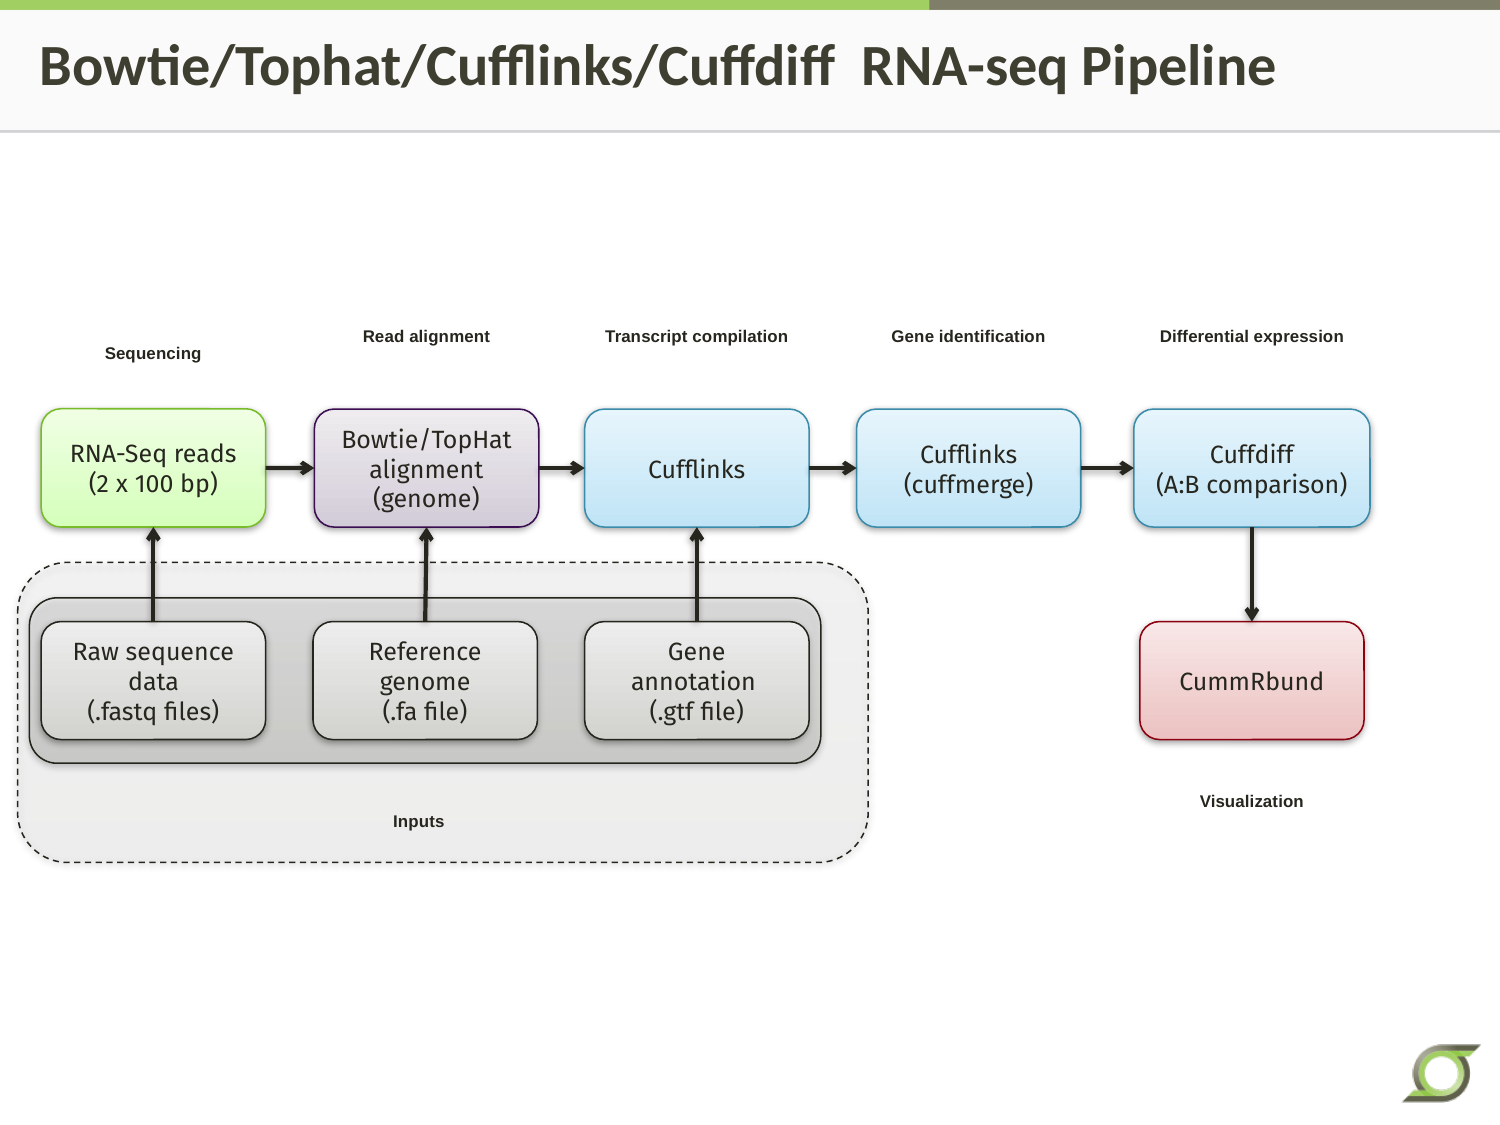

# Bowtie/Tophat/Cufflinks/Cuffdiff  RNA-seq Pipeline
Read alignment
Bowtie/TopHat alignment (genome)
Transcript compilation
Cufflinks
Gene identification
Cufflinks (cuffmerge)
Differential expression
Cuffdiff
(A:B comparison)
Sequencing
RNA-Seq reads (2 x 100 bp)

Raw sequence data
(.fastq files)
Reference genome
(.fa file)
Gene annotation
(.gtf file)
CummRbund
Visualization
Inputs